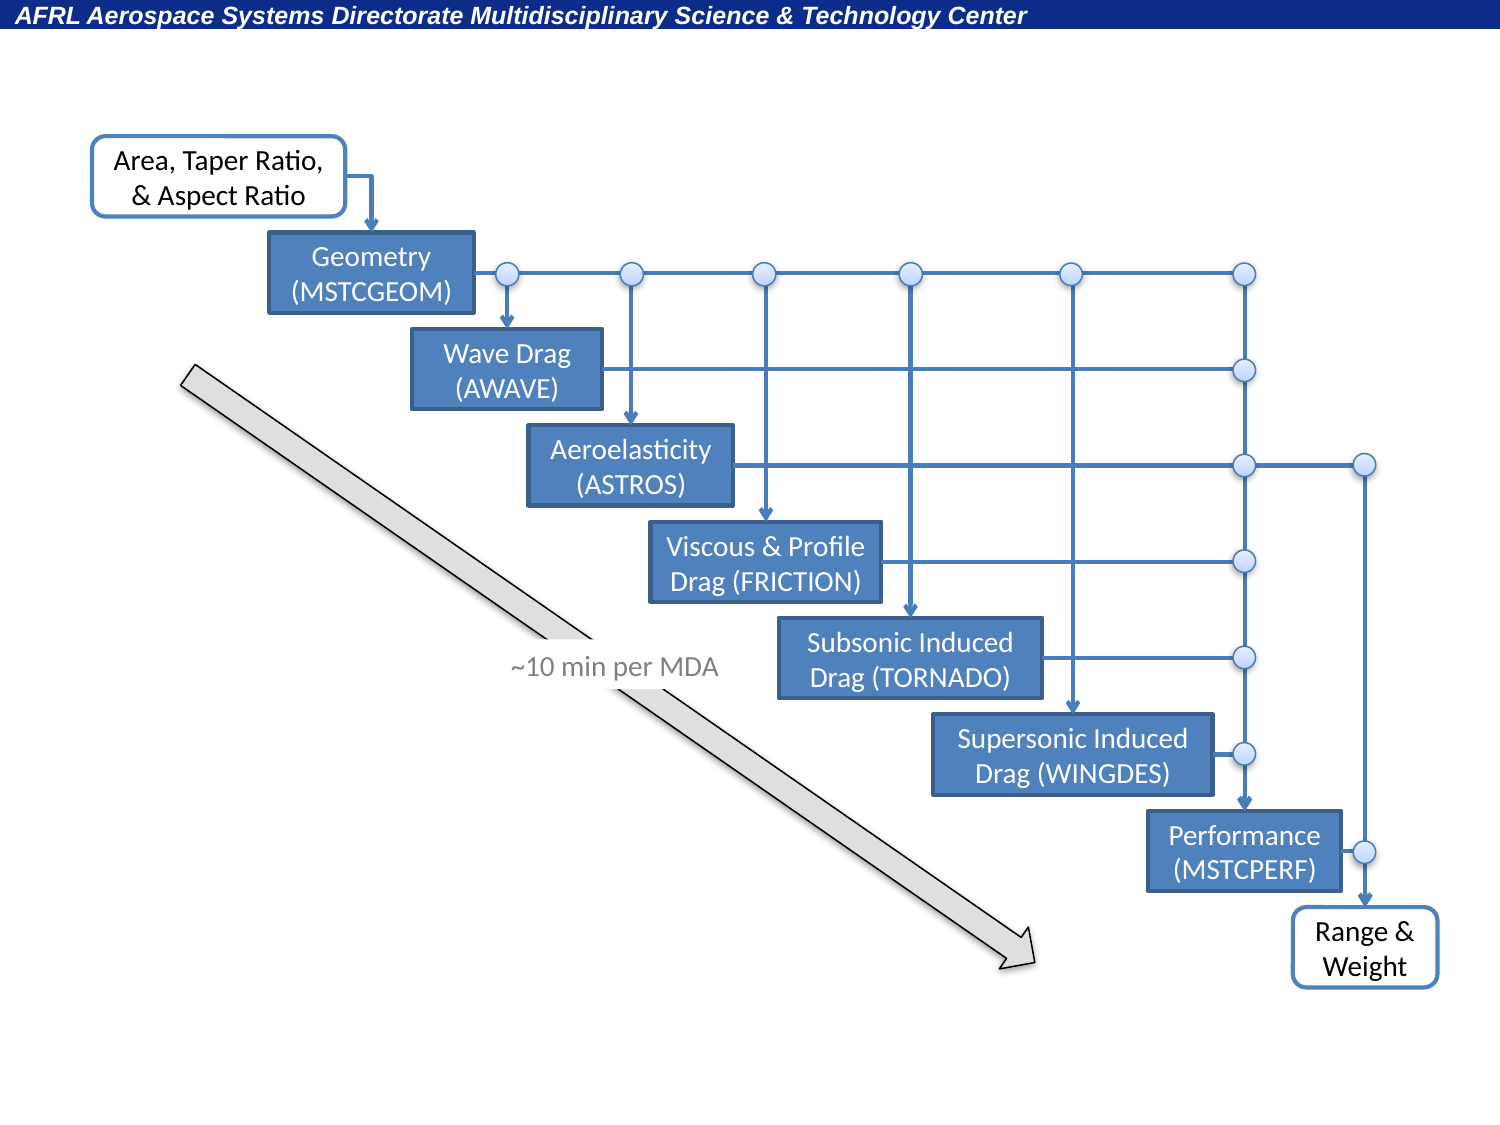

Area, Taper Ratio,
& Aspect Ratio
Geometry
(MSTCGEOM)

Wave Drag
(AWAVE)

Aeroelasticity (ASTROS)

Viscous & Profile Drag (FRICTION)

Subsonic Induced Drag (TORNADO)

Supersonic Induced Drag (WINGDES)

Performance (MSTCPERF)

Range & Weight

~10 min per MDA